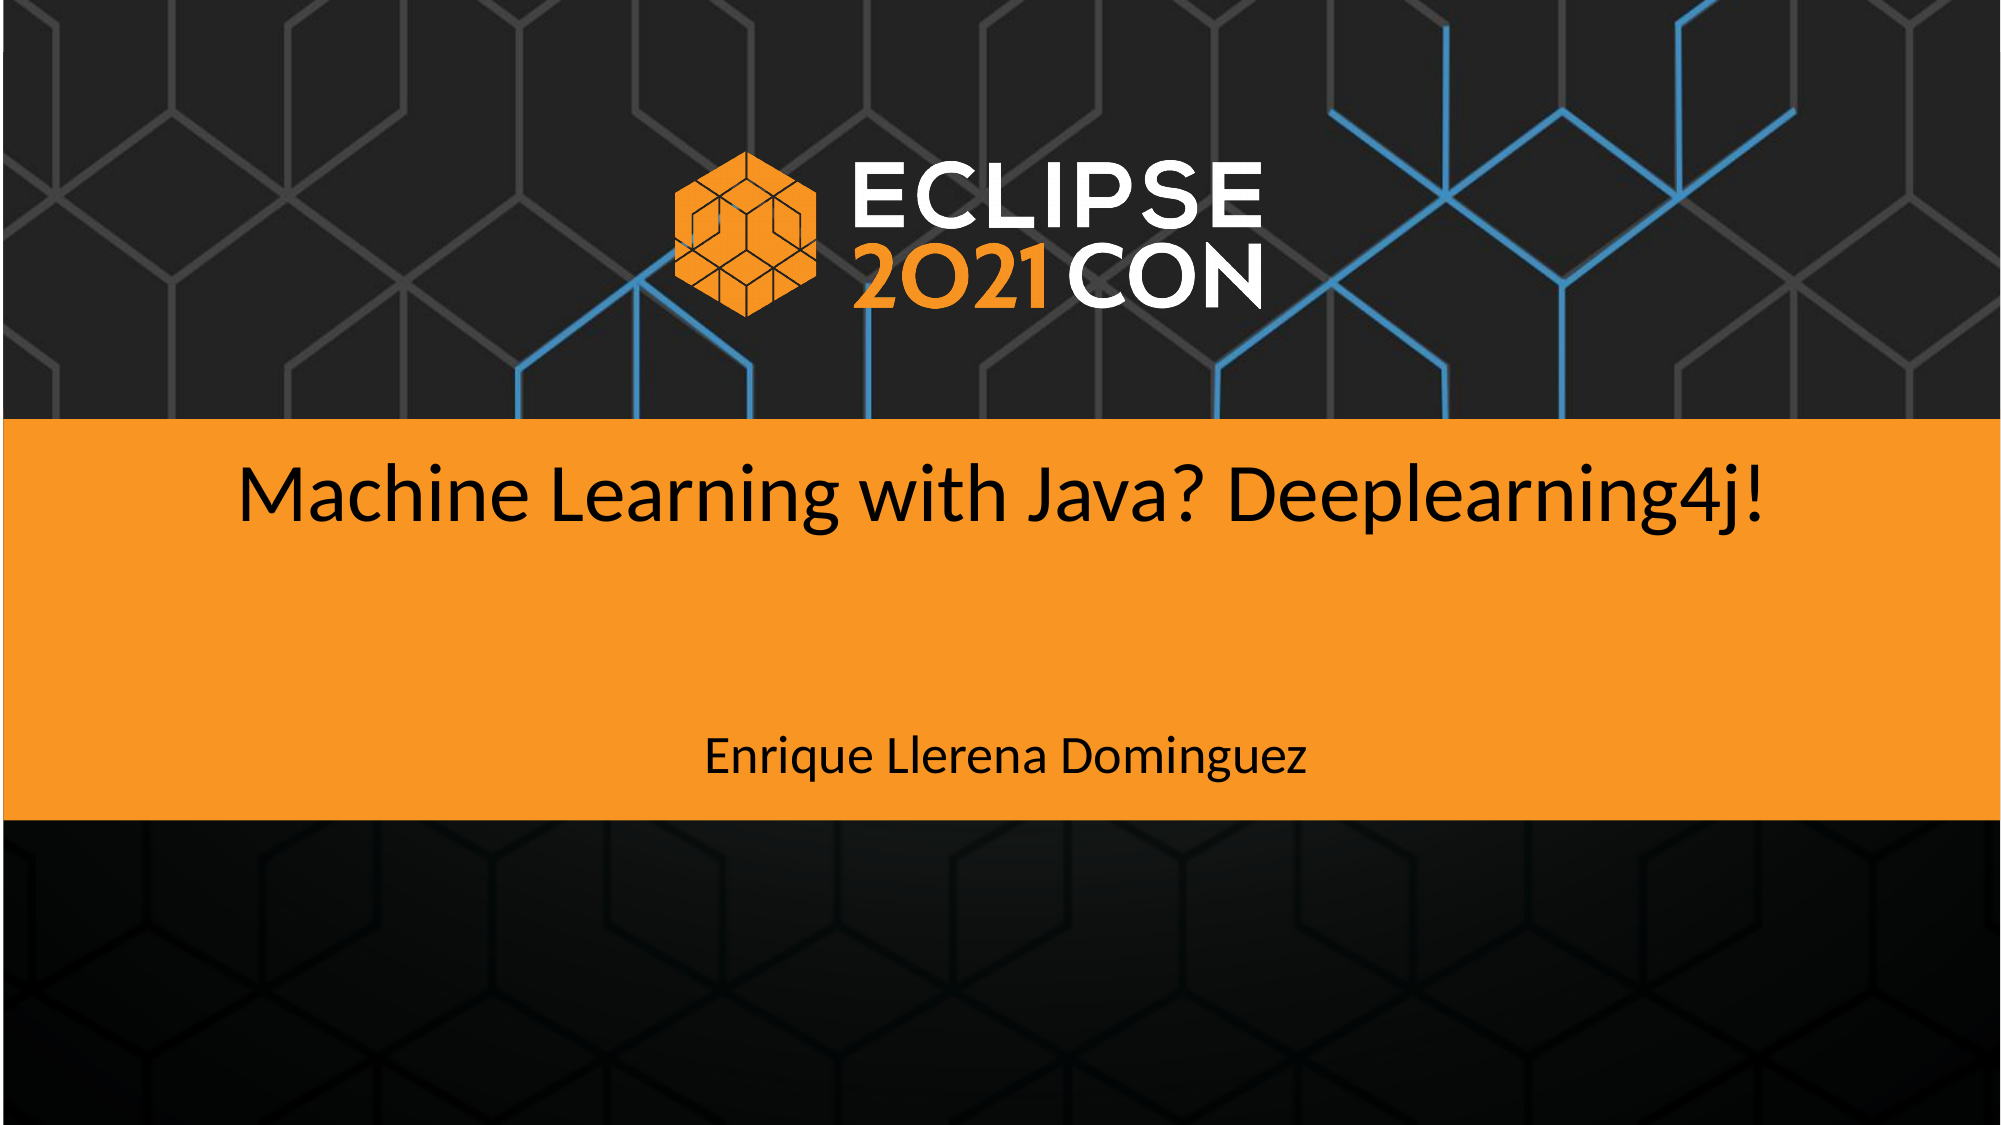

Machine Learning with Java? Deeplearning4j!
Enrique Llerena Dominguez